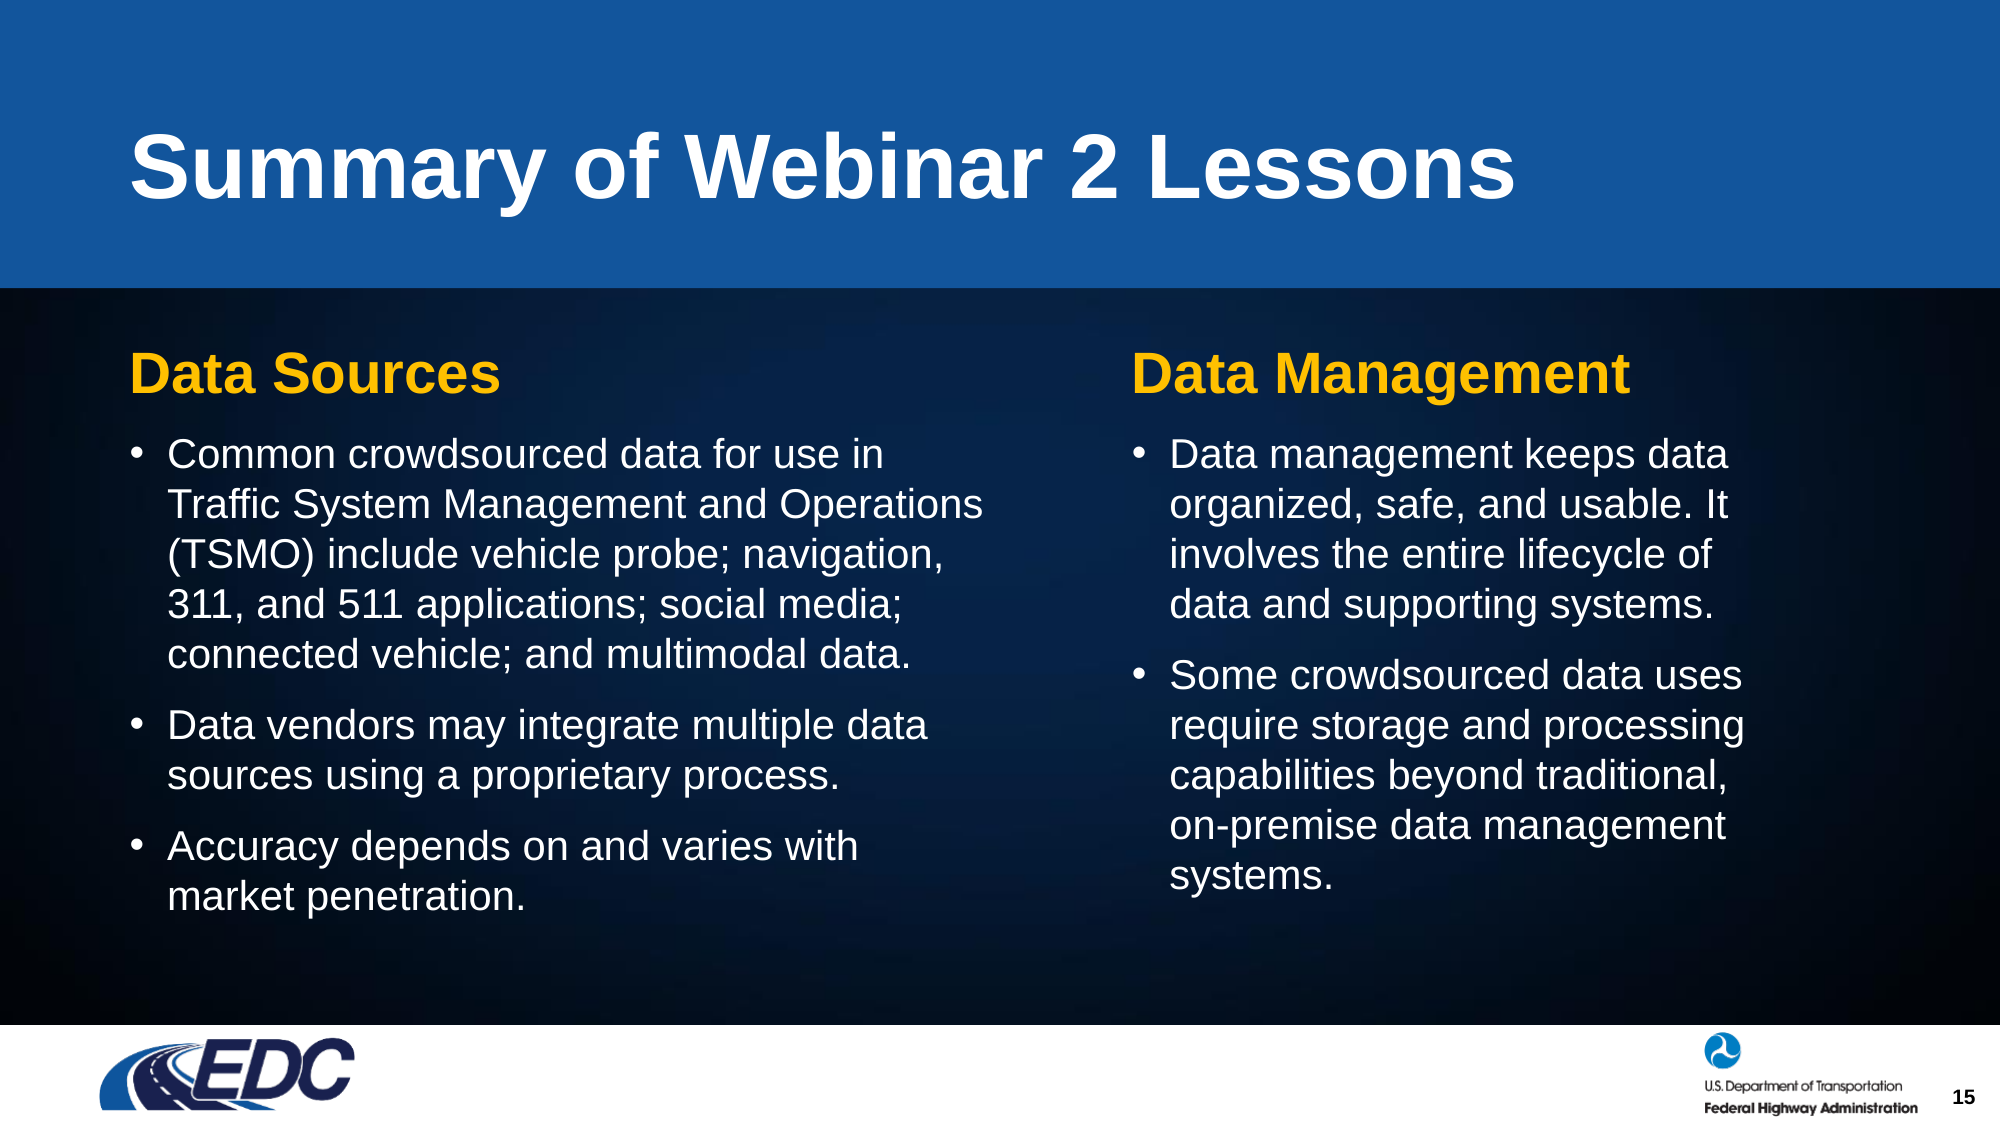

# Summary of Webinar 2 Lessons
Data Sources
Common crowdsourced data for use in Traffic System Management and Operations (TSMO) include vehicle probe; navigation, 311, and 511 applications; social media; connected vehicle; and multimodal data.
Data vendors may integrate multiple data sources using a proprietary process.
Accuracy depends on and varies with market penetration.
Data Management
Data management keeps data organized, safe, and usable. It involves the entire lifecycle of data and supporting systems.
Some crowdsourced data uses require storage and processing capabilities beyond traditional,
on-premise data management systems.

15